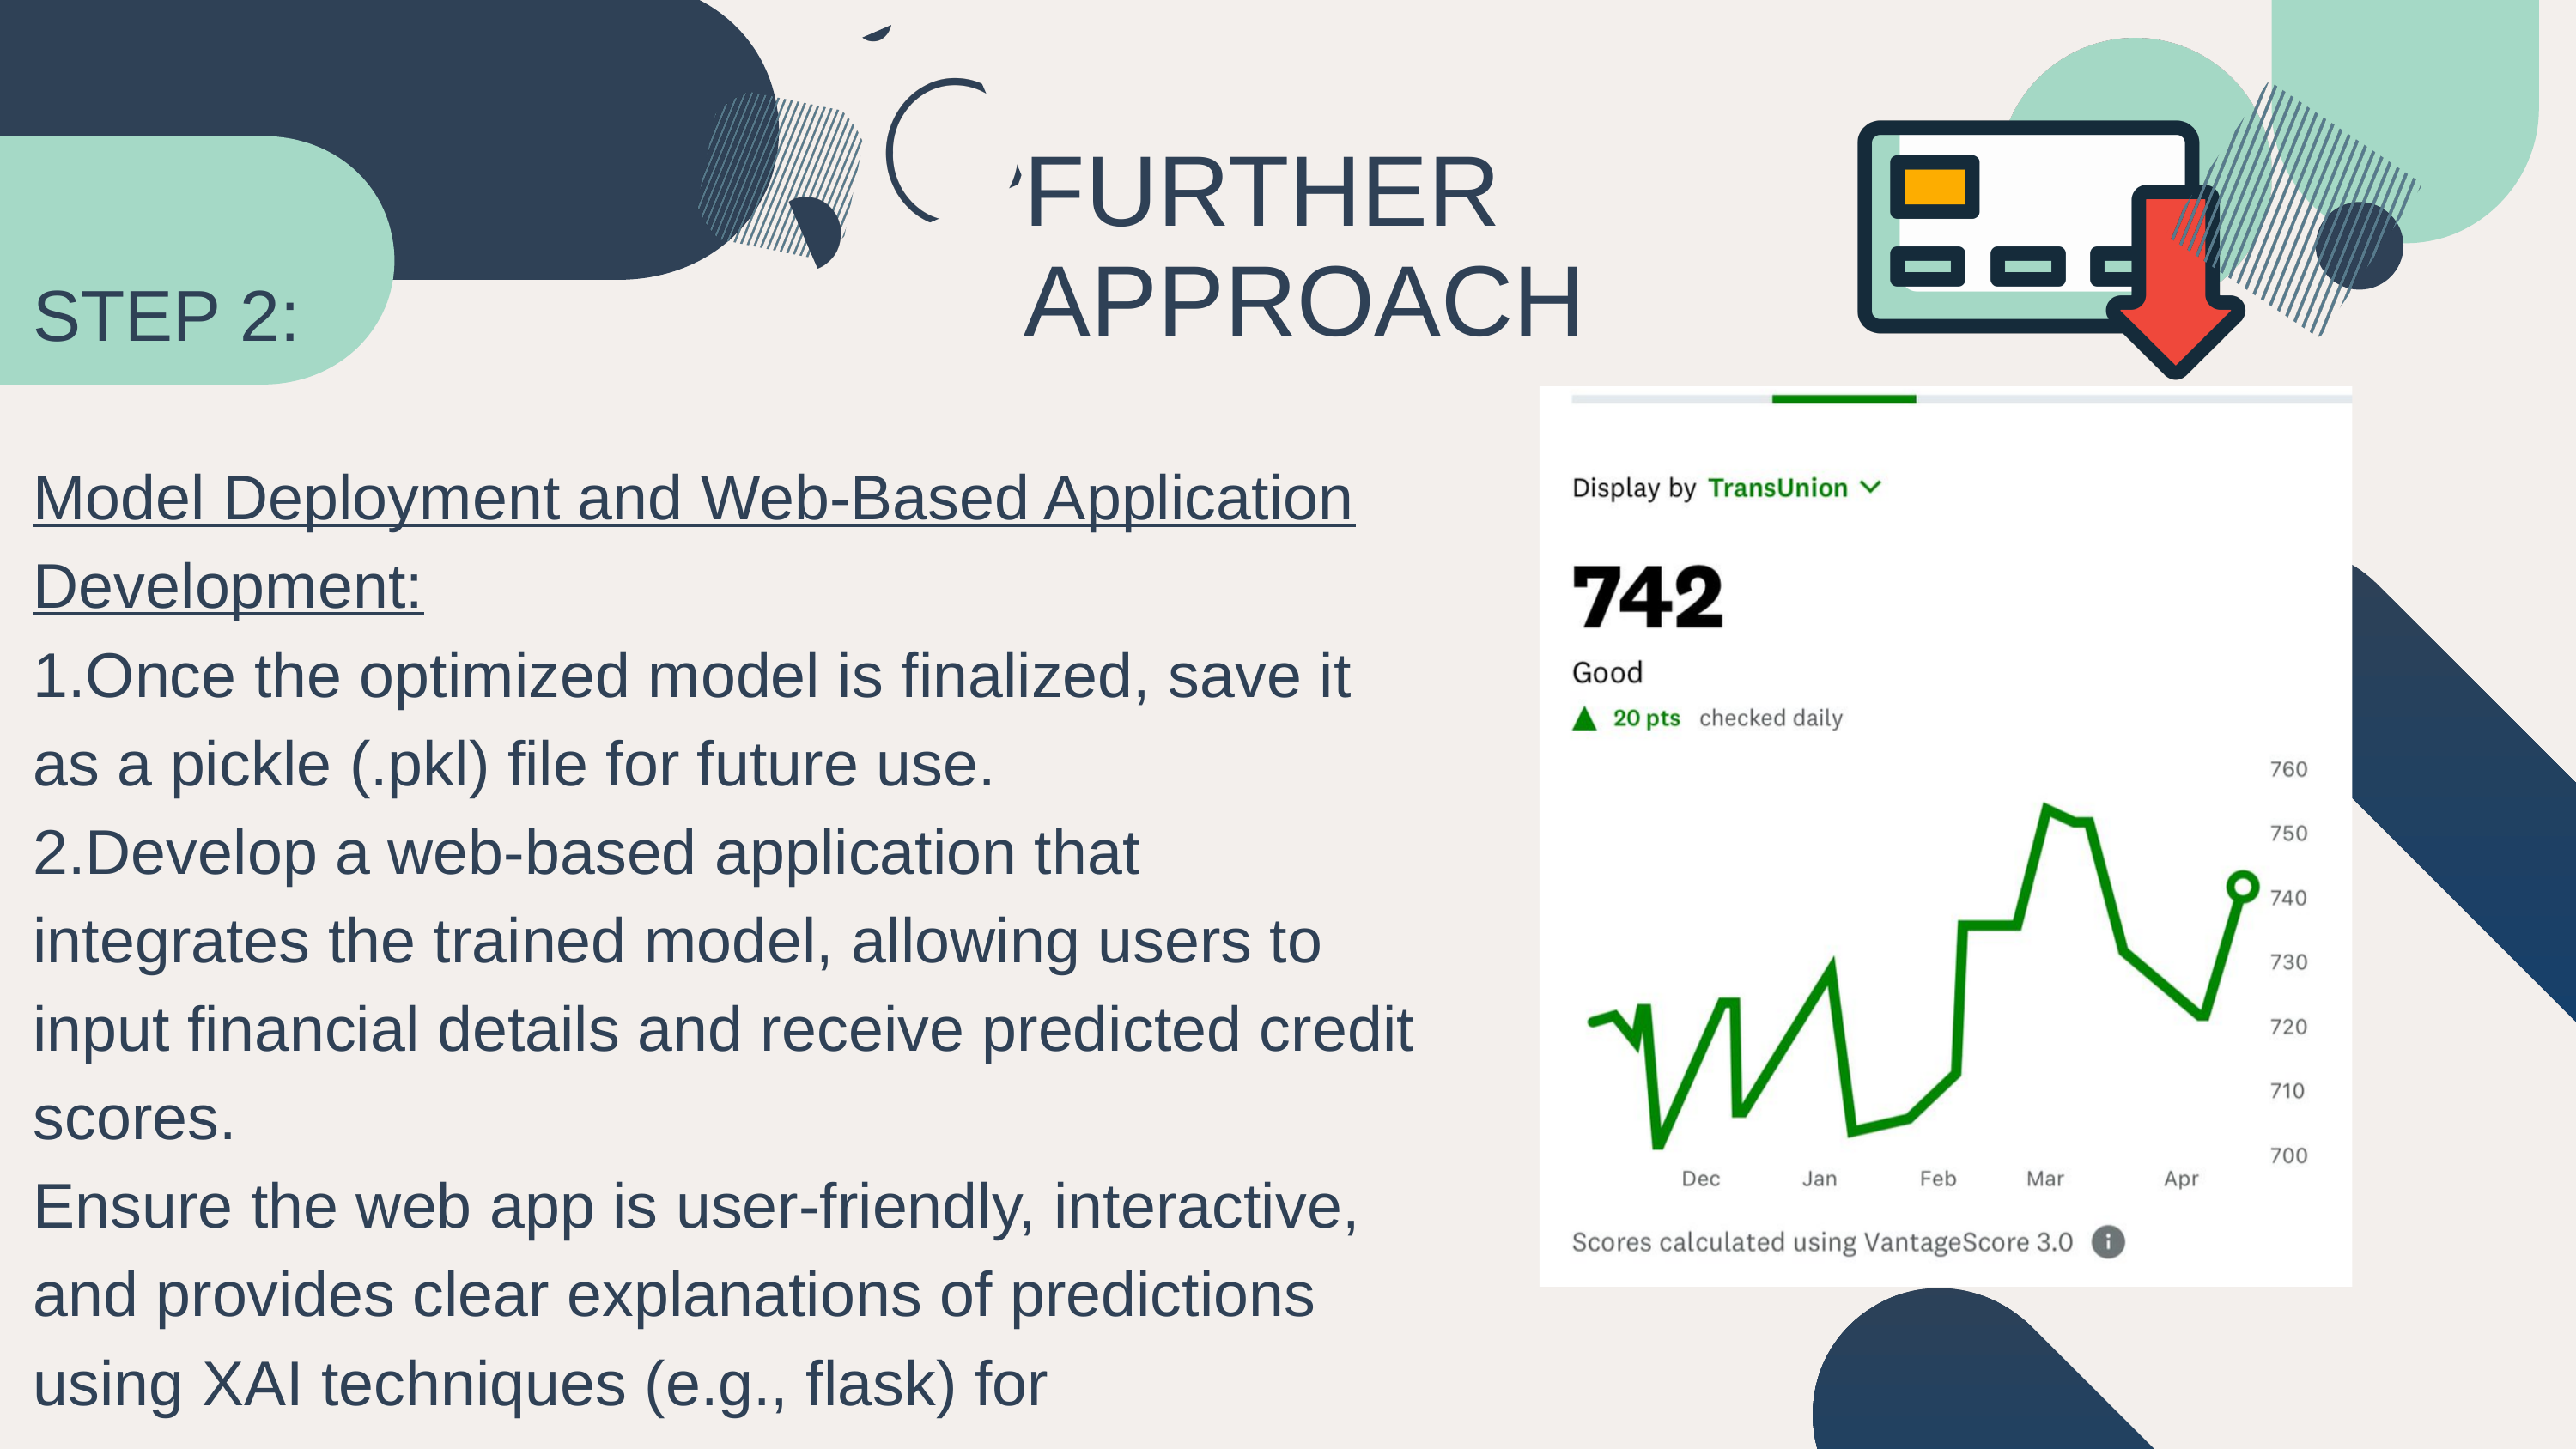

FURTHER APPROACH

STEP 2:

Model Deployment and Web-Based Application Development:
1.Once the optimized model is finalized, save it as a pickle (.pkl) file for future use.
2.Develop a web-based application that integrates the trained model, allowing users to input financial details and receive predicted credit scores.
Ensure the web app is user-friendly, interactive, and provides clear explanations of predictions using XAI techniques (e.g., flask) for transparency